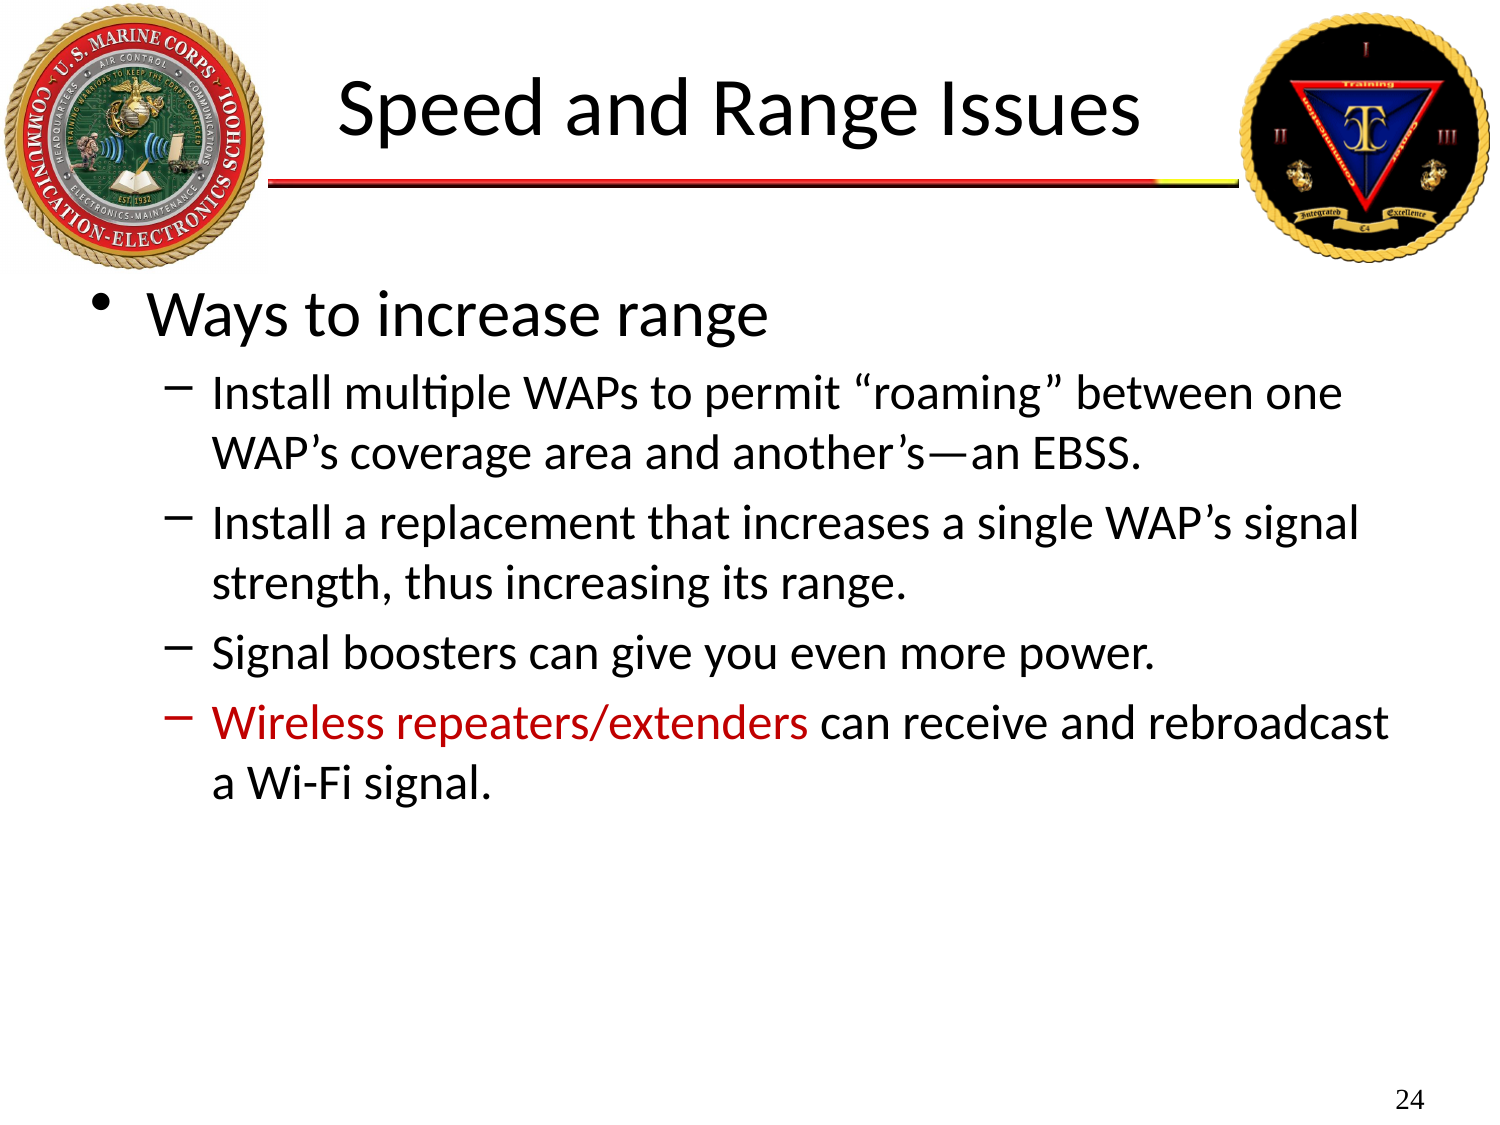

# Speed and Range Issues
Ways to increase range
Install multiple WAPs to permit “roaming” between one WAP’s coverage area and another’s—an EBSS.
Install a replacement that increases a single WAP’s signal strength, thus increasing its range.
Signal boosters can give you even more power.
Wireless repeaters/extenders can receive and rebroadcast a Wi-Fi signal.